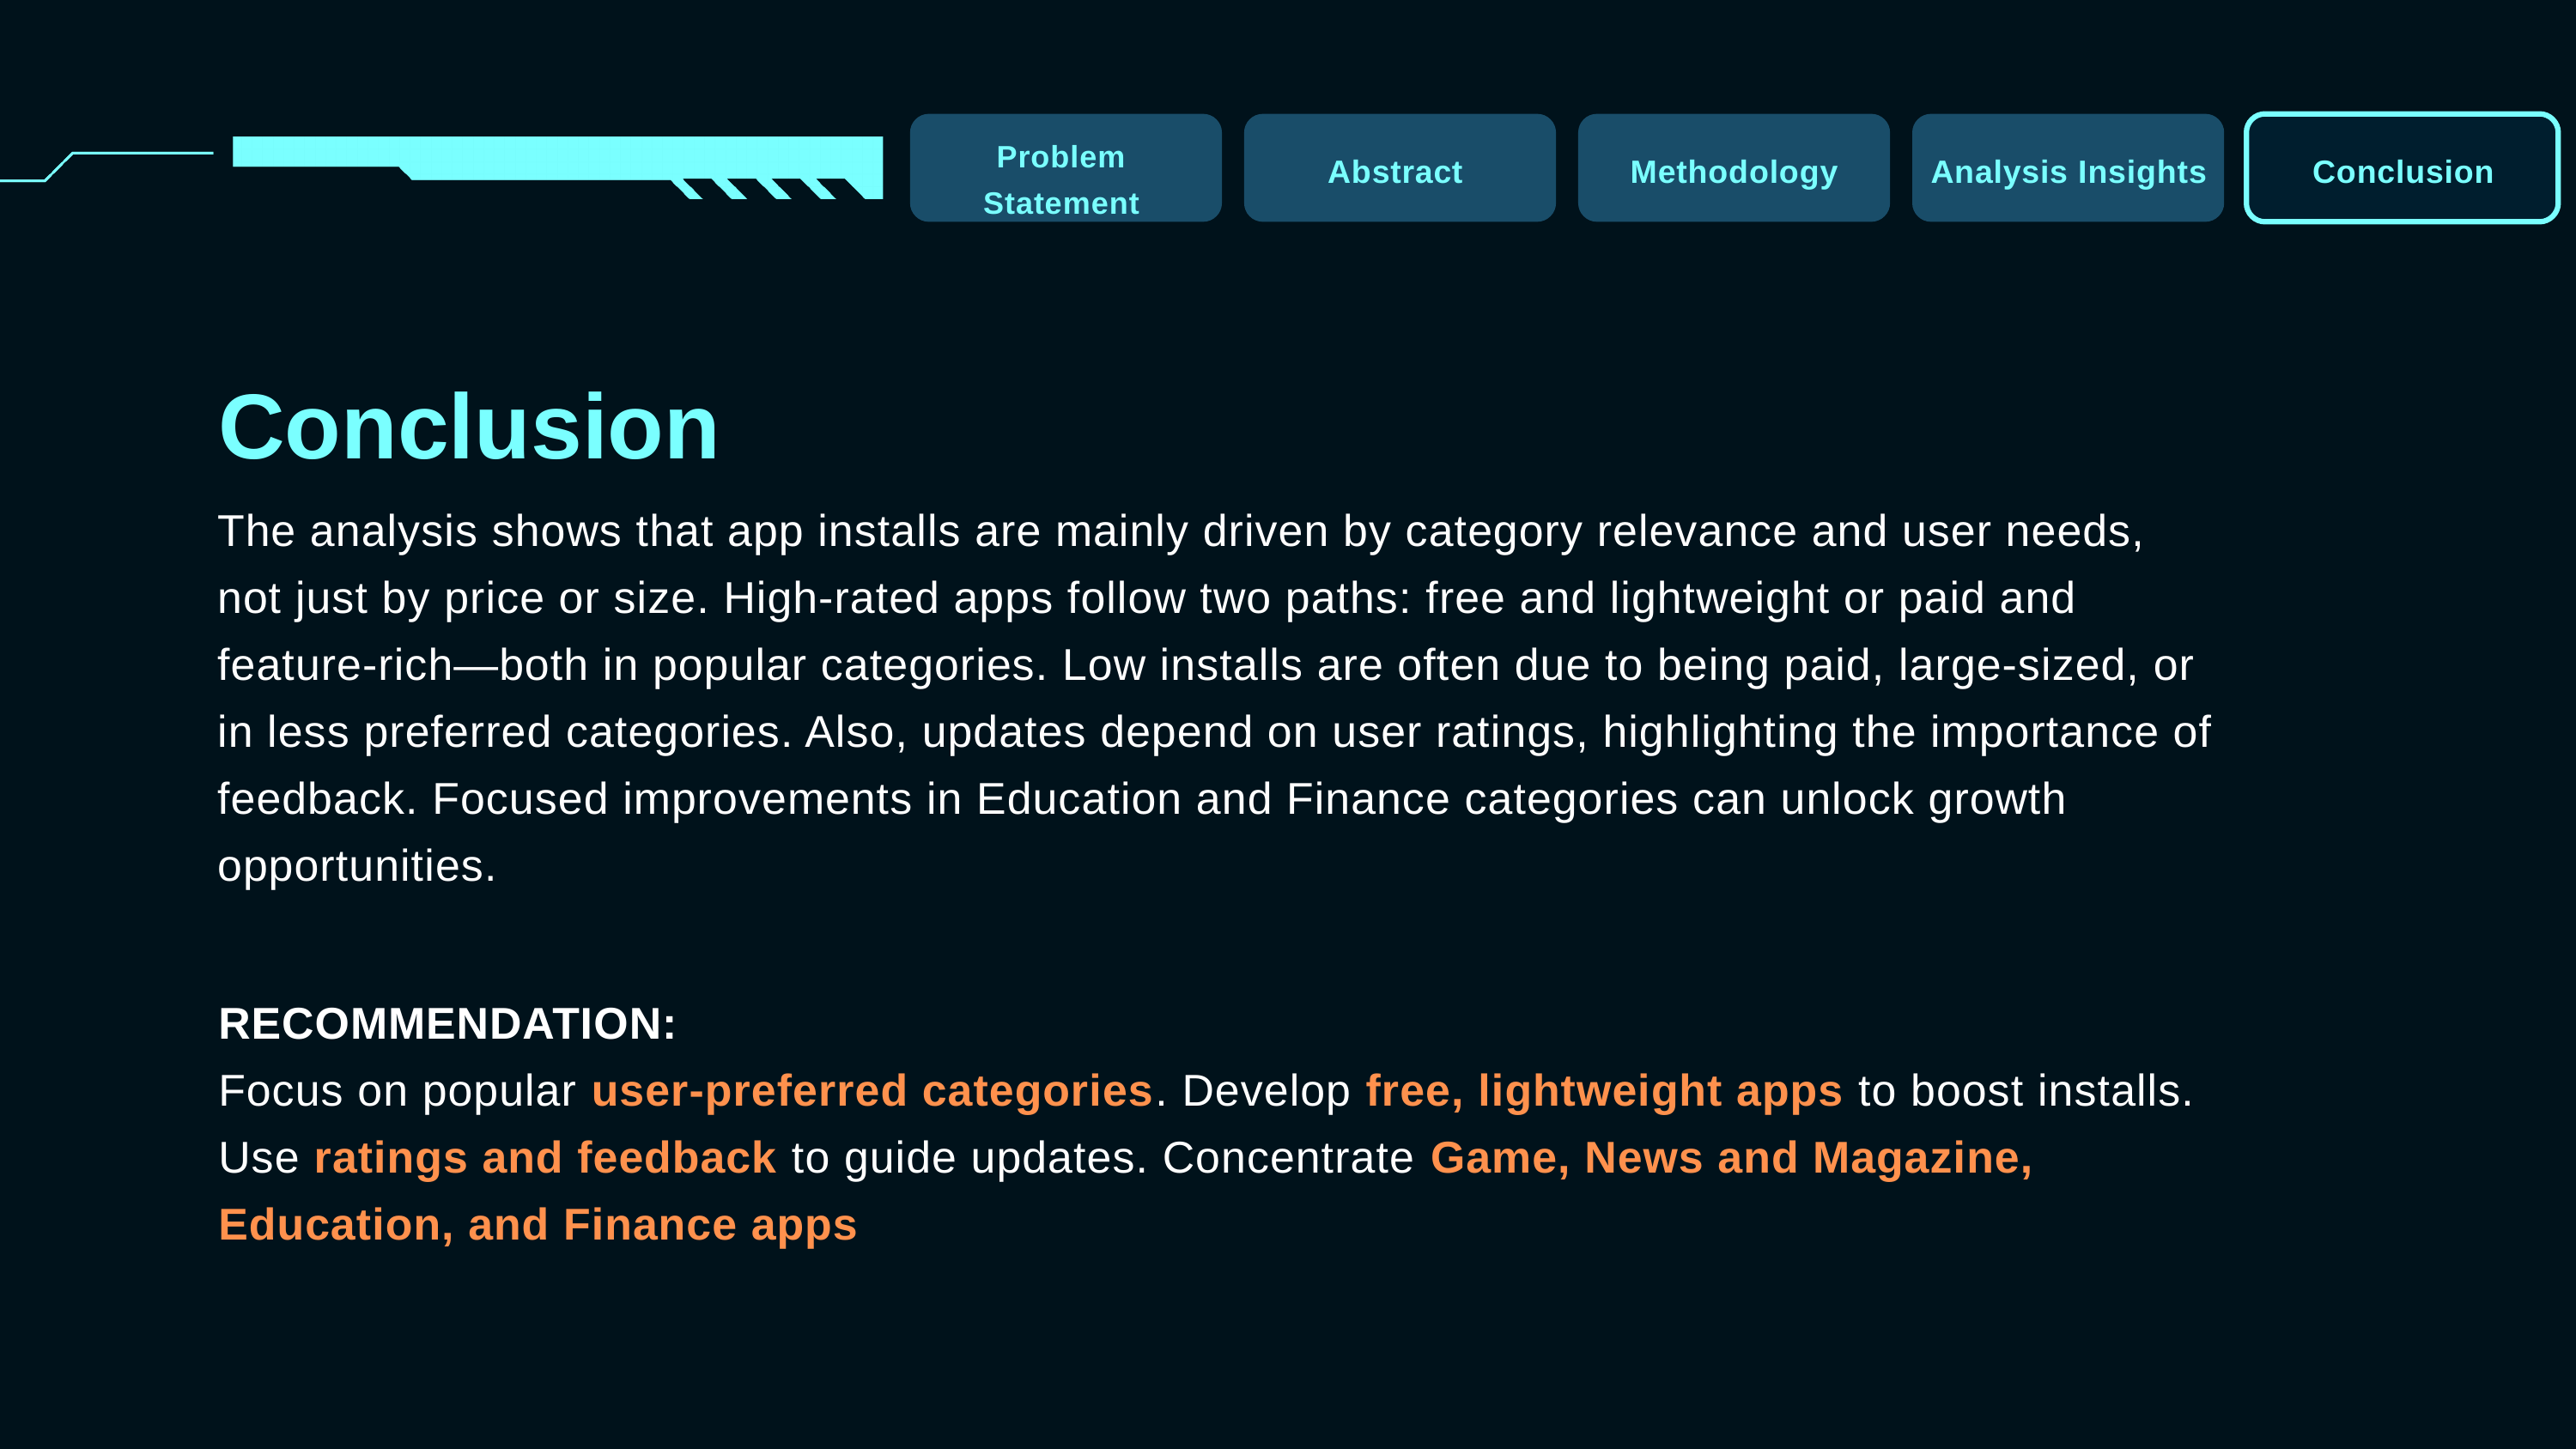

Problem Statement

Abstract
Methodology
Analysis Insights
Conclusion
Conclusion
The analysis shows that app installs are mainly driven by category relevance and user needs, not just by price or size. High-rated apps follow two paths: free and lightweight or paid and feature-rich—both in popular categories. Low installs are often due to being paid, large-sized, or in less preferred categories. Also, updates depend on user ratings, highlighting the importance of feedback. Focused improvements in Education and Finance categories can unlock growth opportunities.
RECOMMENDATION:
Focus on popular user-preferred categories. Develop free, lightweight apps to boost installs. Use ratings and feedback to guide updates. Concentrate Game, News and Magazine, Education, and Finance apps